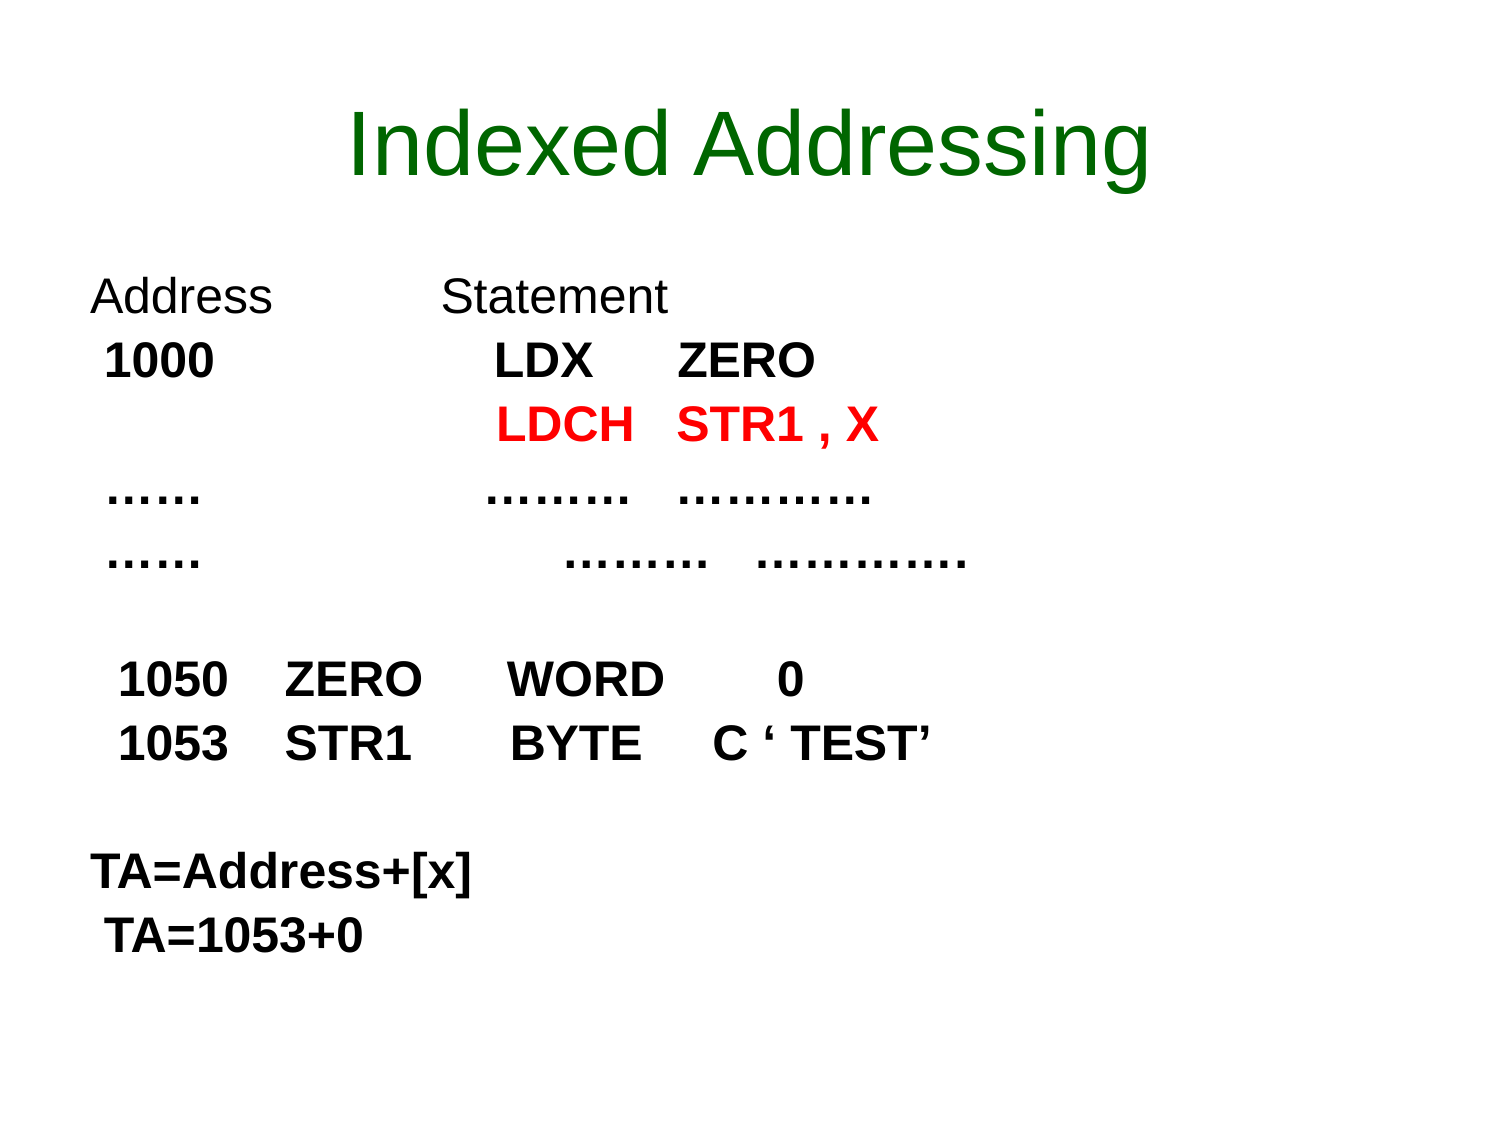

# Indexed Addressing
Address            Statement
 1000                    LDX      ZERO
                             LDCH   STR1 , X
 ……                    ………   …………
 ……	                   ………   ………….

  1050    ZERO      WORD        0
  1053    STR1       BYTE     C ‘ TEST’

TA=Address+[x]
 TA=1053+0